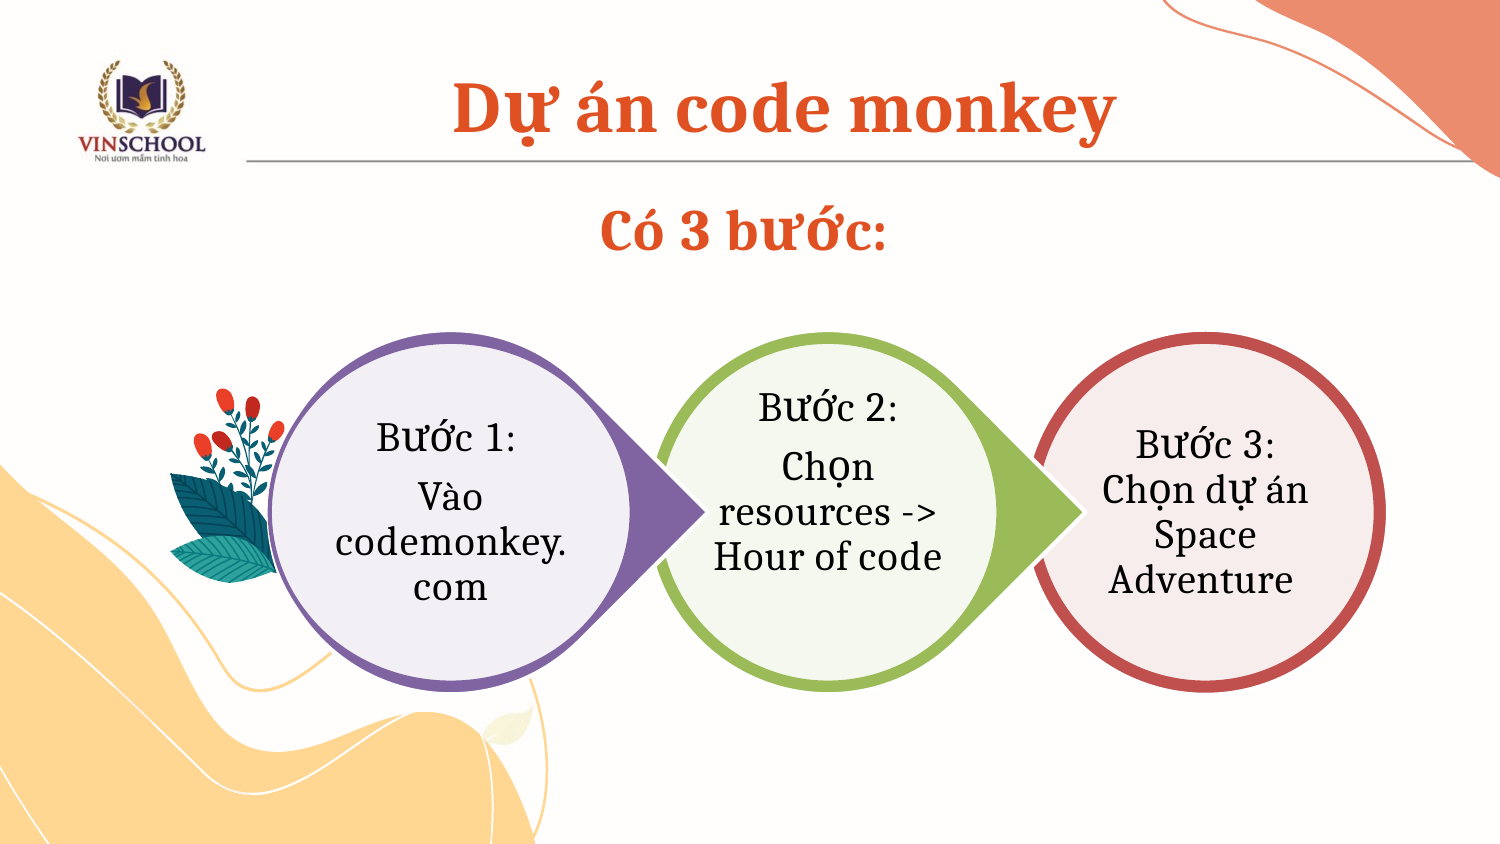

Dự án code monkey

Bước 3: Chọn dự án Space Adventure
Bước 2:
Chọn resources -> Hour of code

Bước 1:
Vào codemonkey.com
Có 3 bước: